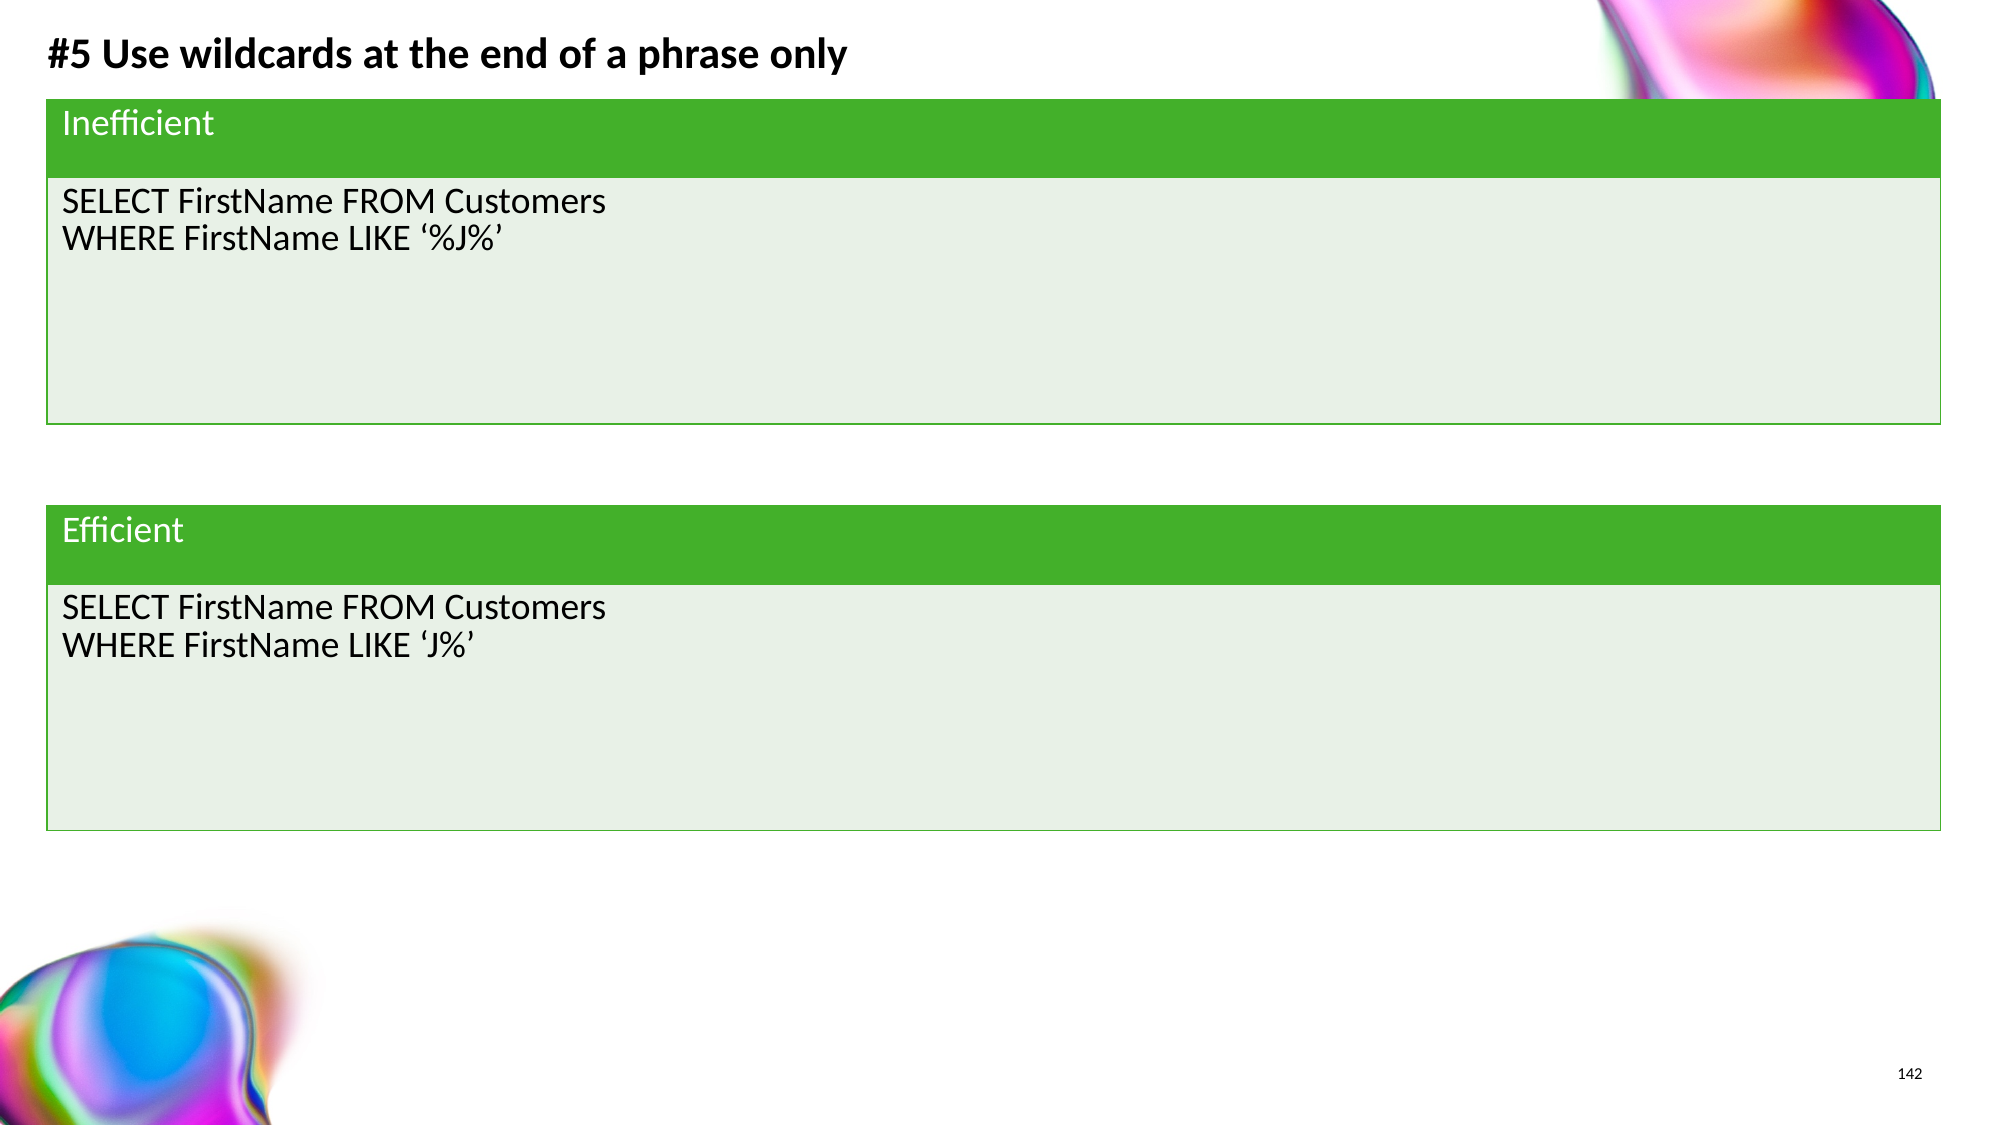

# #5 Use wildcards at the end of a phrase only
| Inefficient |
| --- |
| SELECT FirstName FROM Customers WHERE FirstName LIKE ‘%J%’ |
| Efficient |
| --- |
| SELECT FirstName FROM Customers WHERE FirstName LIKE ‘J%’ |